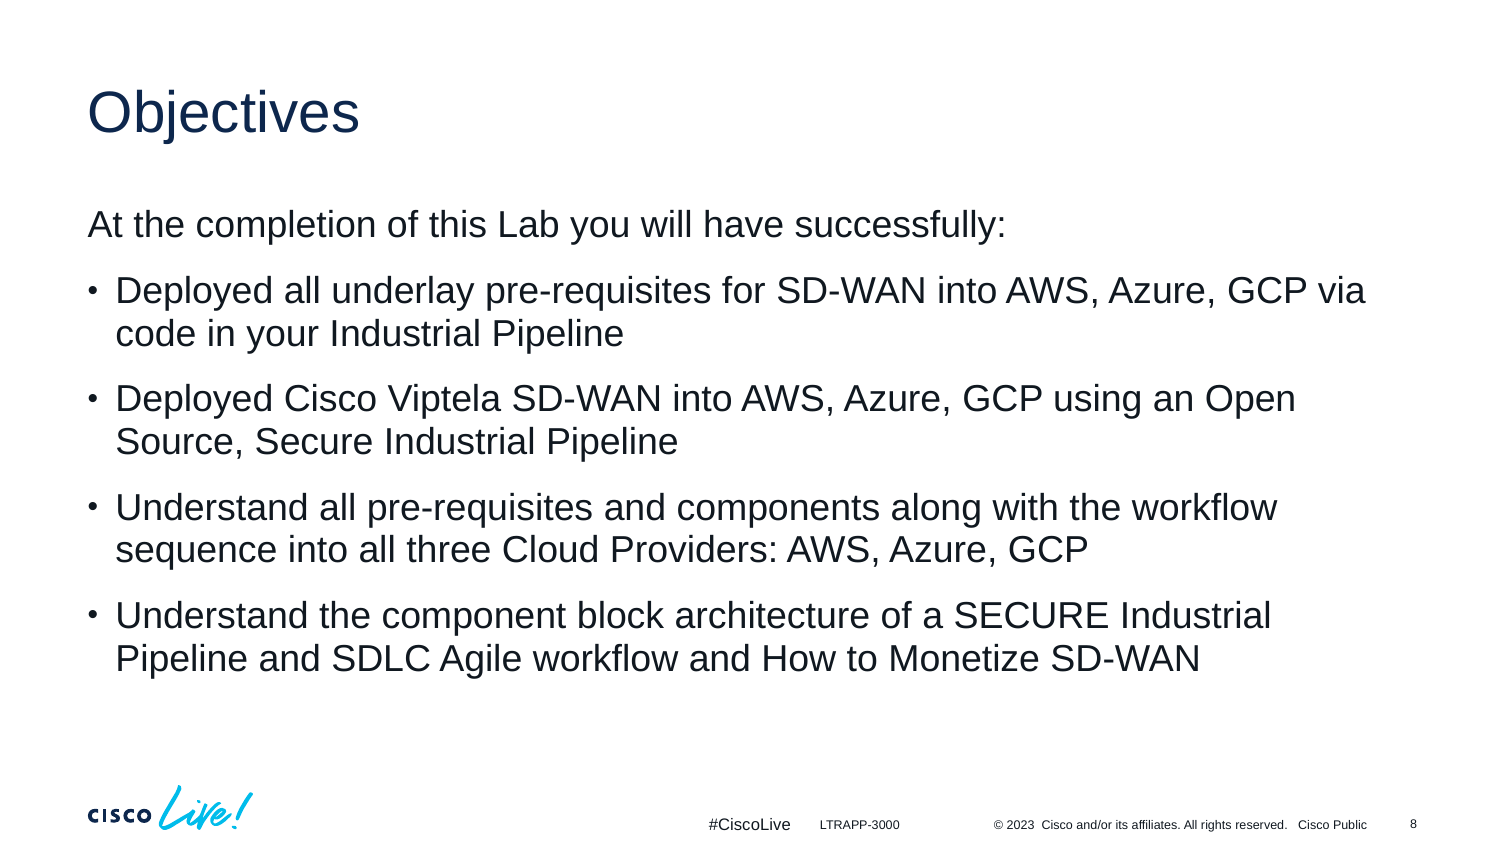

# Objectives
At the completion of this Lab you will have successfully:
Deployed all underlay pre-requisites for SD-WAN into AWS, Azure, GCP via code in your Industrial Pipeline
Deployed Cisco Viptela SD-WAN into AWS, Azure, GCP using an Open Source, Secure Industrial Pipeline
Understand all pre-requisites and components along with the workflow sequence into all three Cloud Providers: AWS, Azure, GCP
Understand the component block architecture of a SECURE Industrial Pipeline and SDLC Agile workflow and How to Monetize SD-WAN

8
LTRAPP-3000